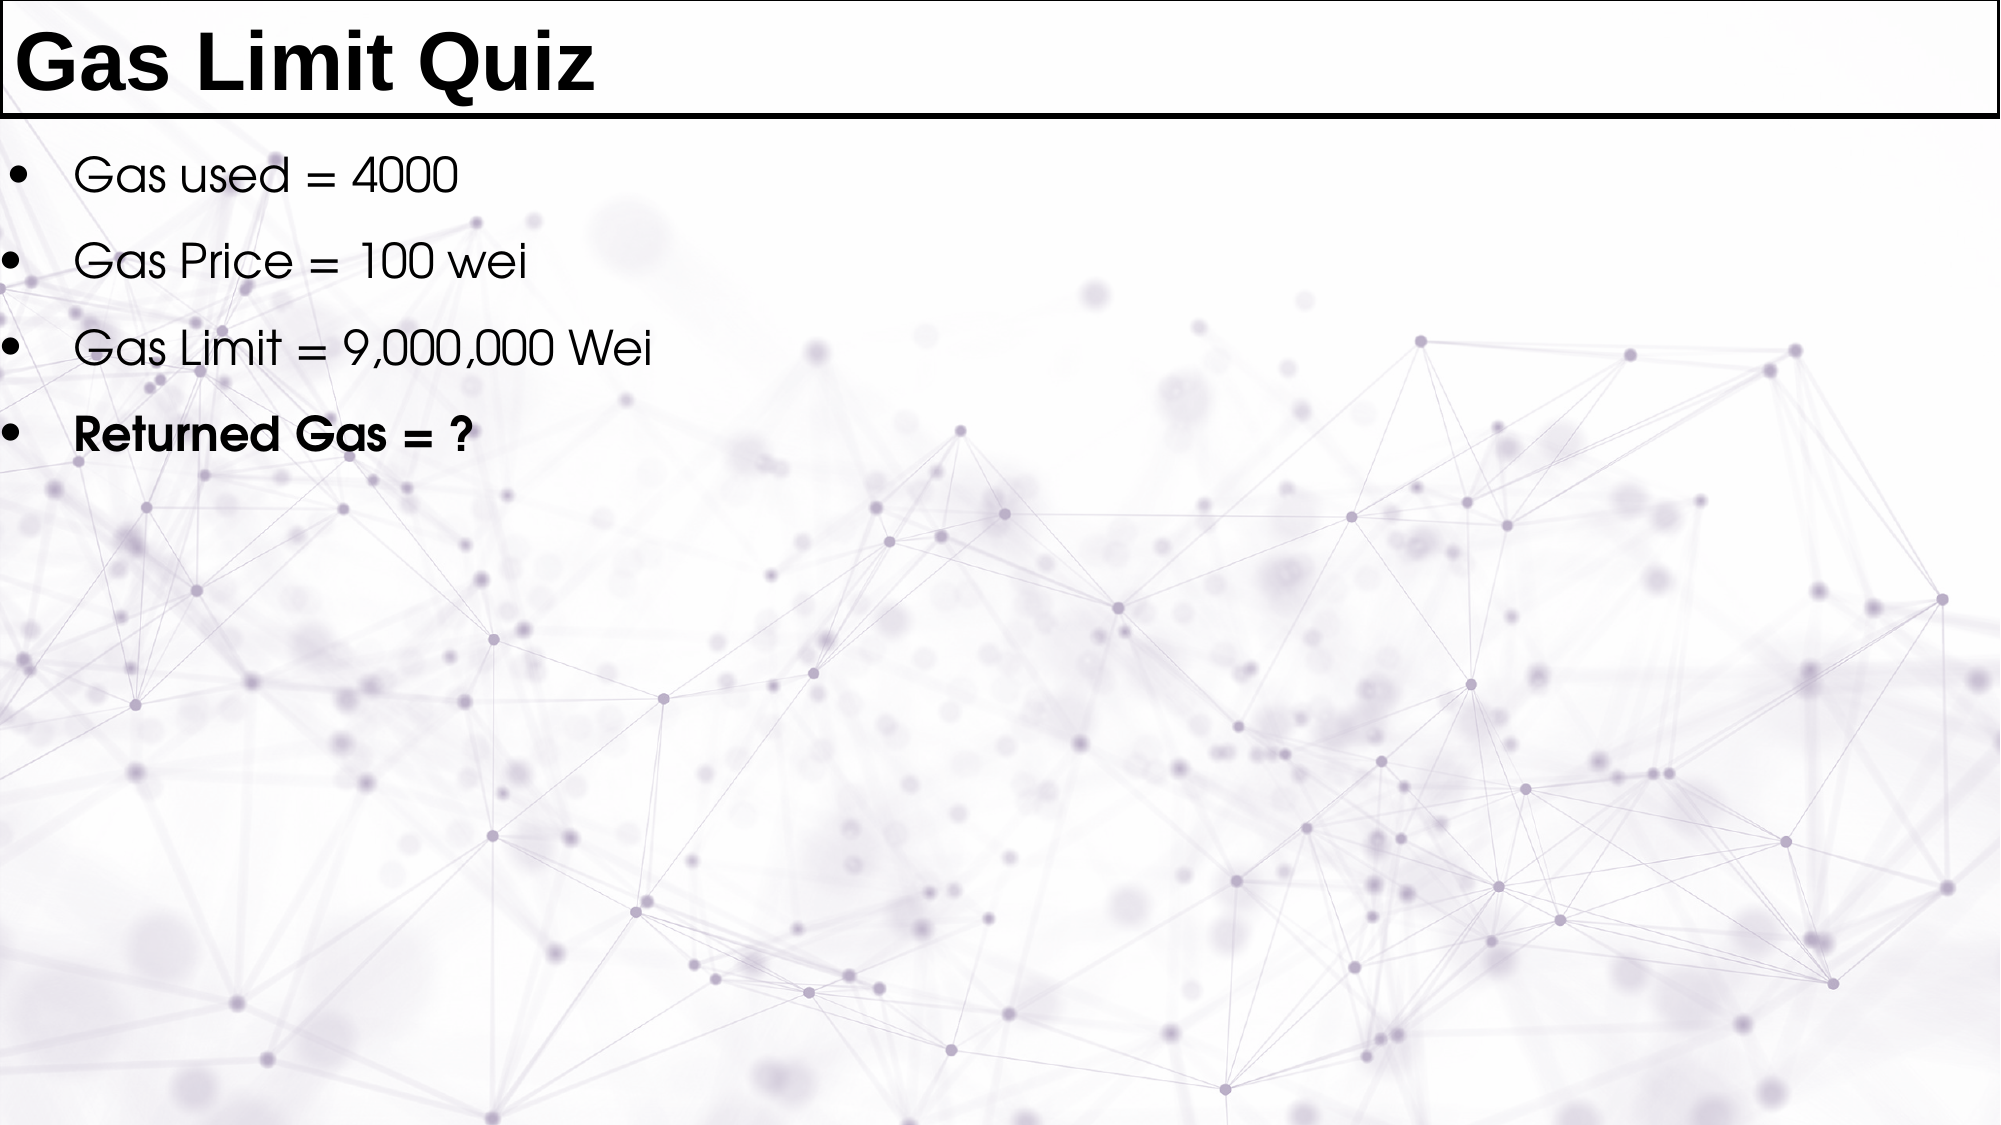

Gas Limit Quiz
Gas used = 4000
Gas Price = 100 wei
Gas Limit = 9,000,000 Wei
Returned Gas = ?